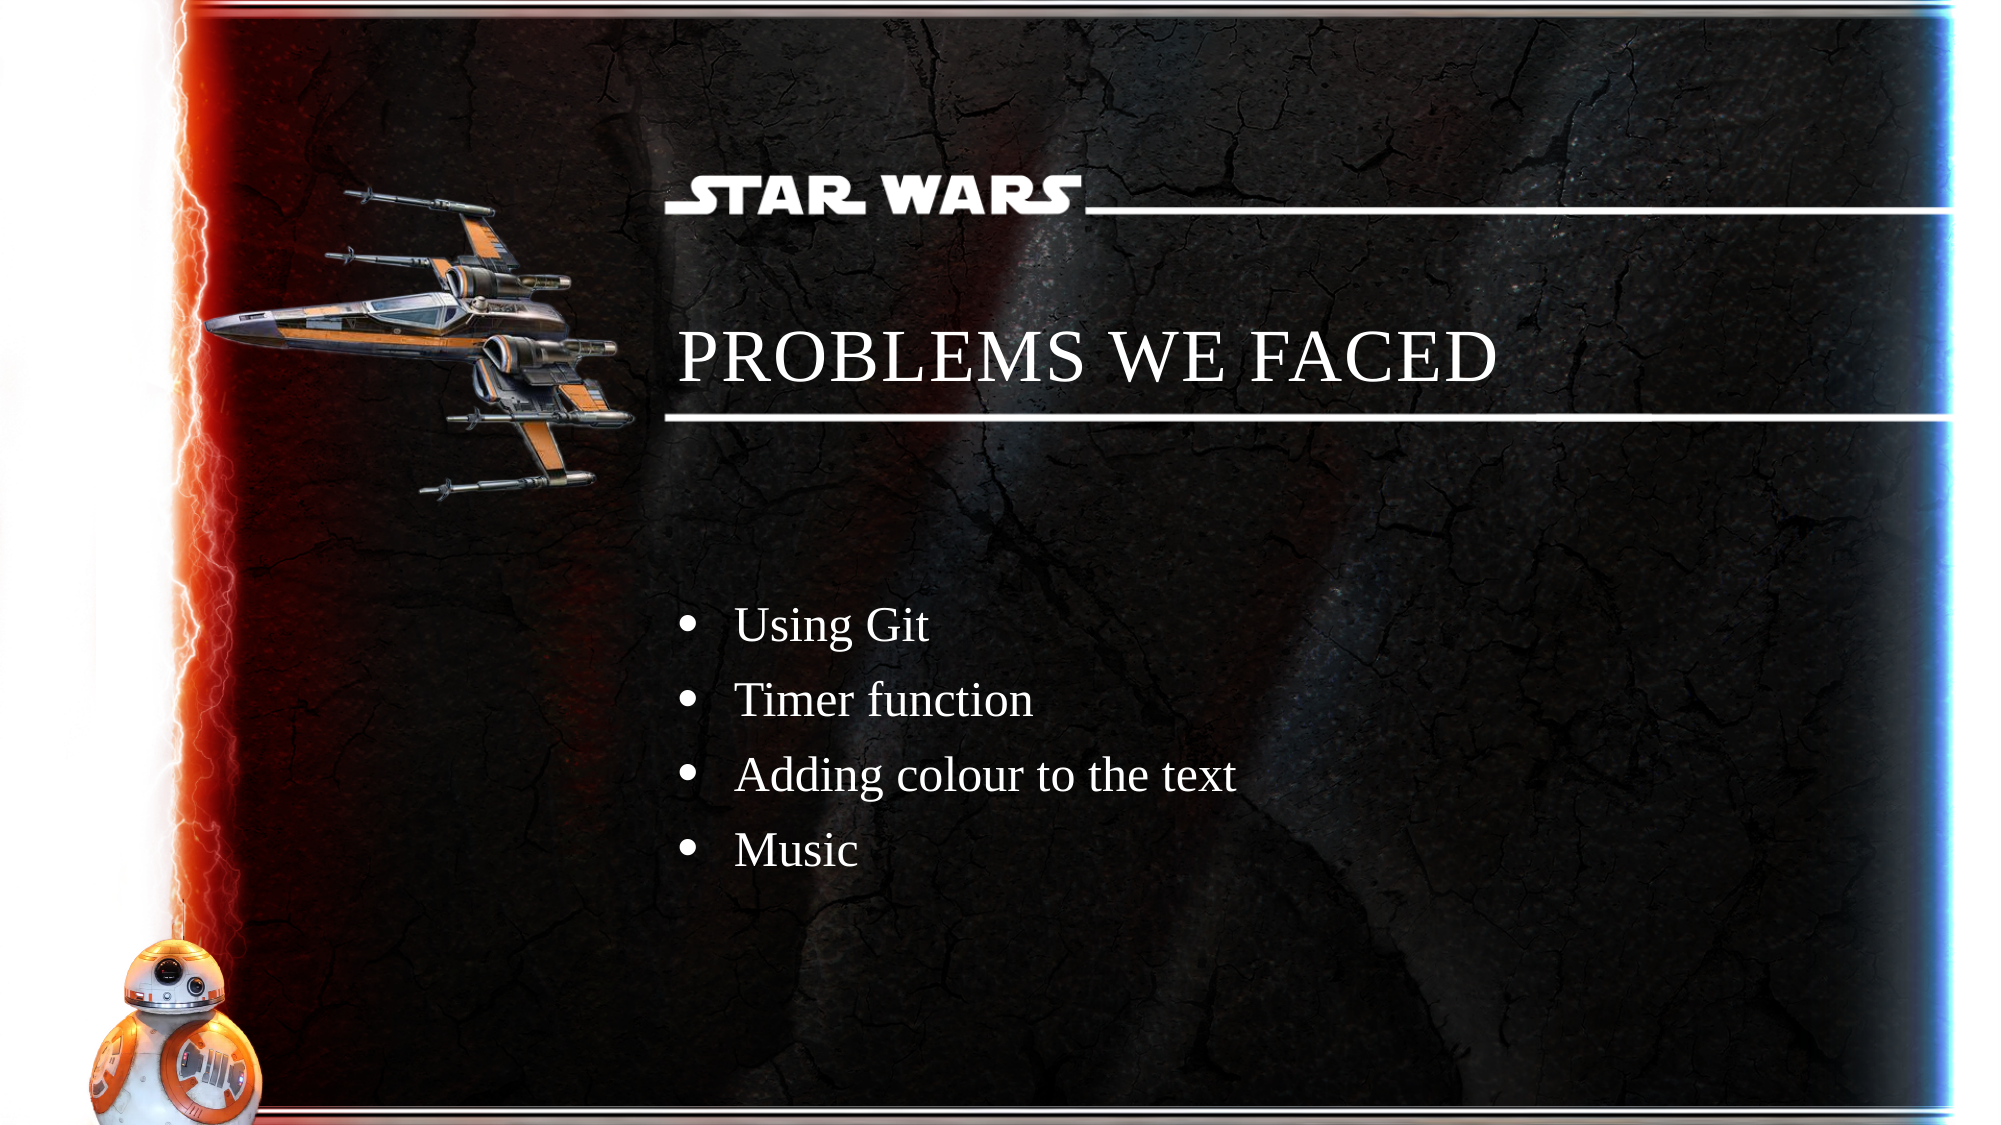

# Problems we faced

Using Git
Timer function
Adding colour to the text
Music